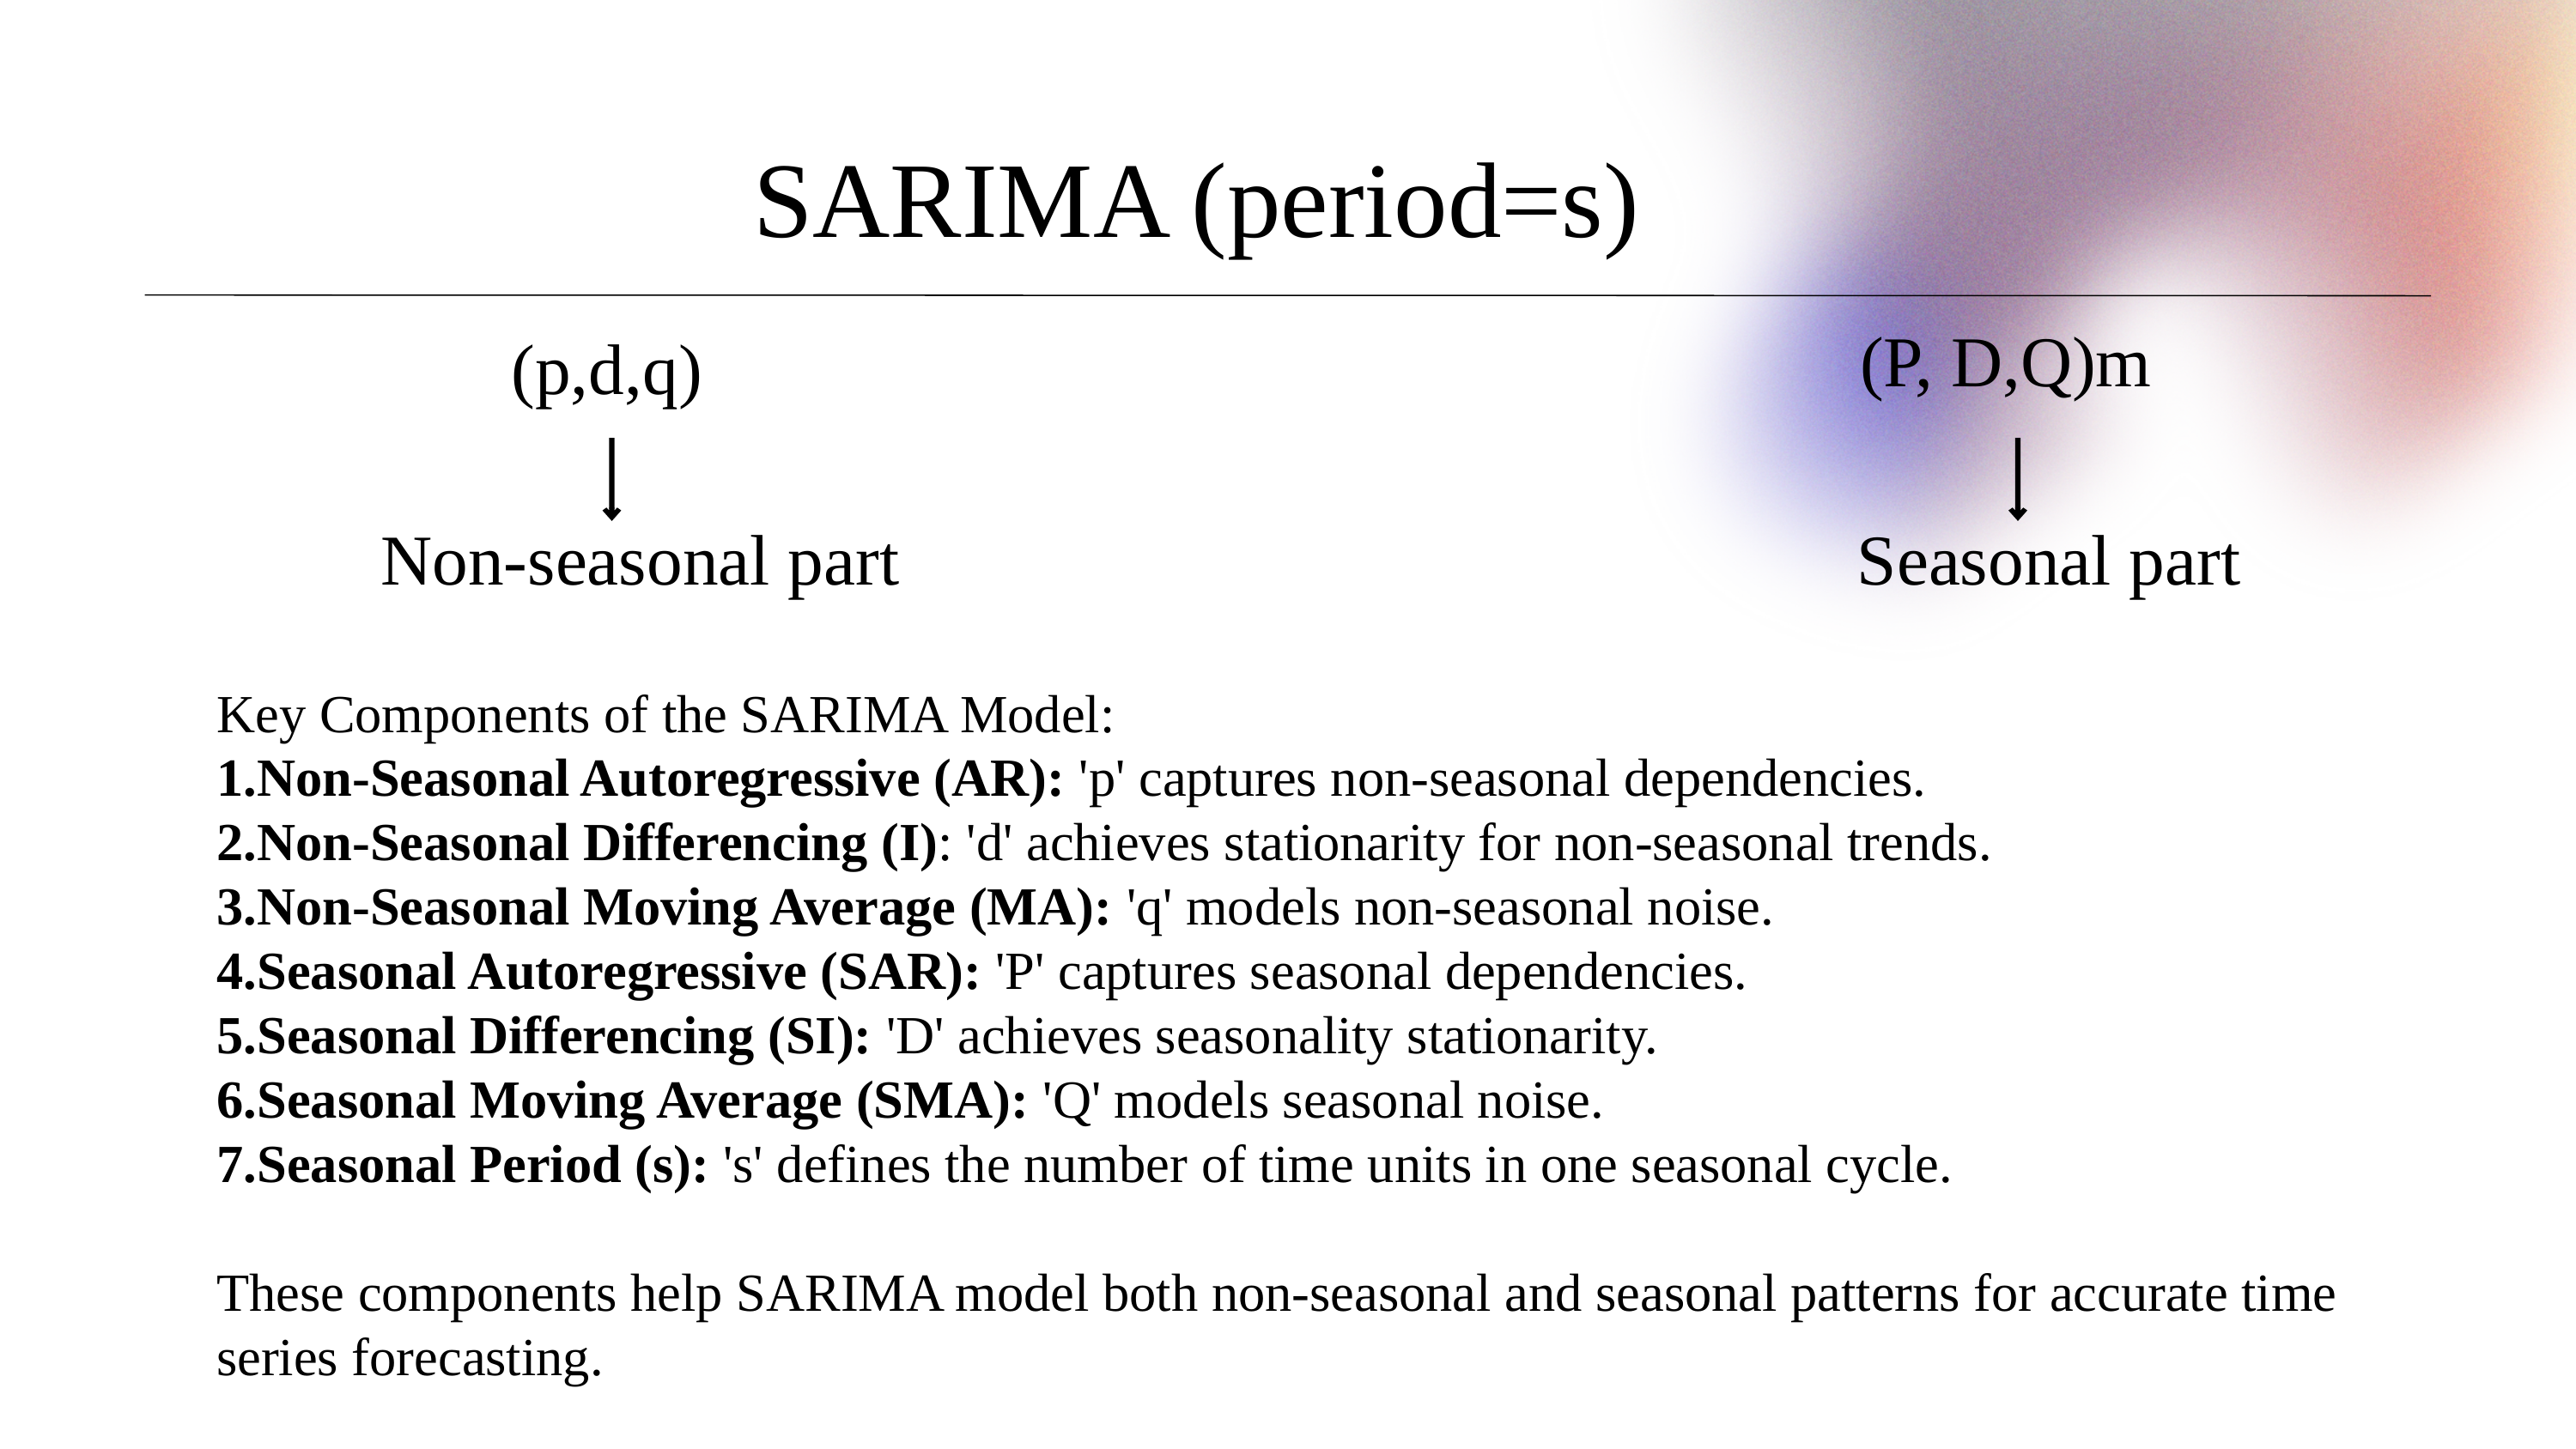

SARIMA (period=s)

(p,d,q)
(P, D,Q)m

Non-seasonal part

Seasonal part
Key Components of the SARIMA Model:
Non-Seasonal Autoregressive (AR): 'p' captures non-seasonal dependencies.
Non-Seasonal Differencing (I): 'd' achieves stationarity for non-seasonal trends.
Non-Seasonal Moving Average (MA): 'q' models non-seasonal noise.
Seasonal Autoregressive (SAR): 'P' captures seasonal dependencies.
Seasonal Differencing (SI): 'D' achieves seasonality stationarity.
Seasonal Moving Average (SMA): 'Q' models seasonal noise.
Seasonal Period (s): 's' defines the number of time units in one seasonal cycle.

These components help SARIMA model both non-seasonal and seasonal patterns for accurate time series forecasting.